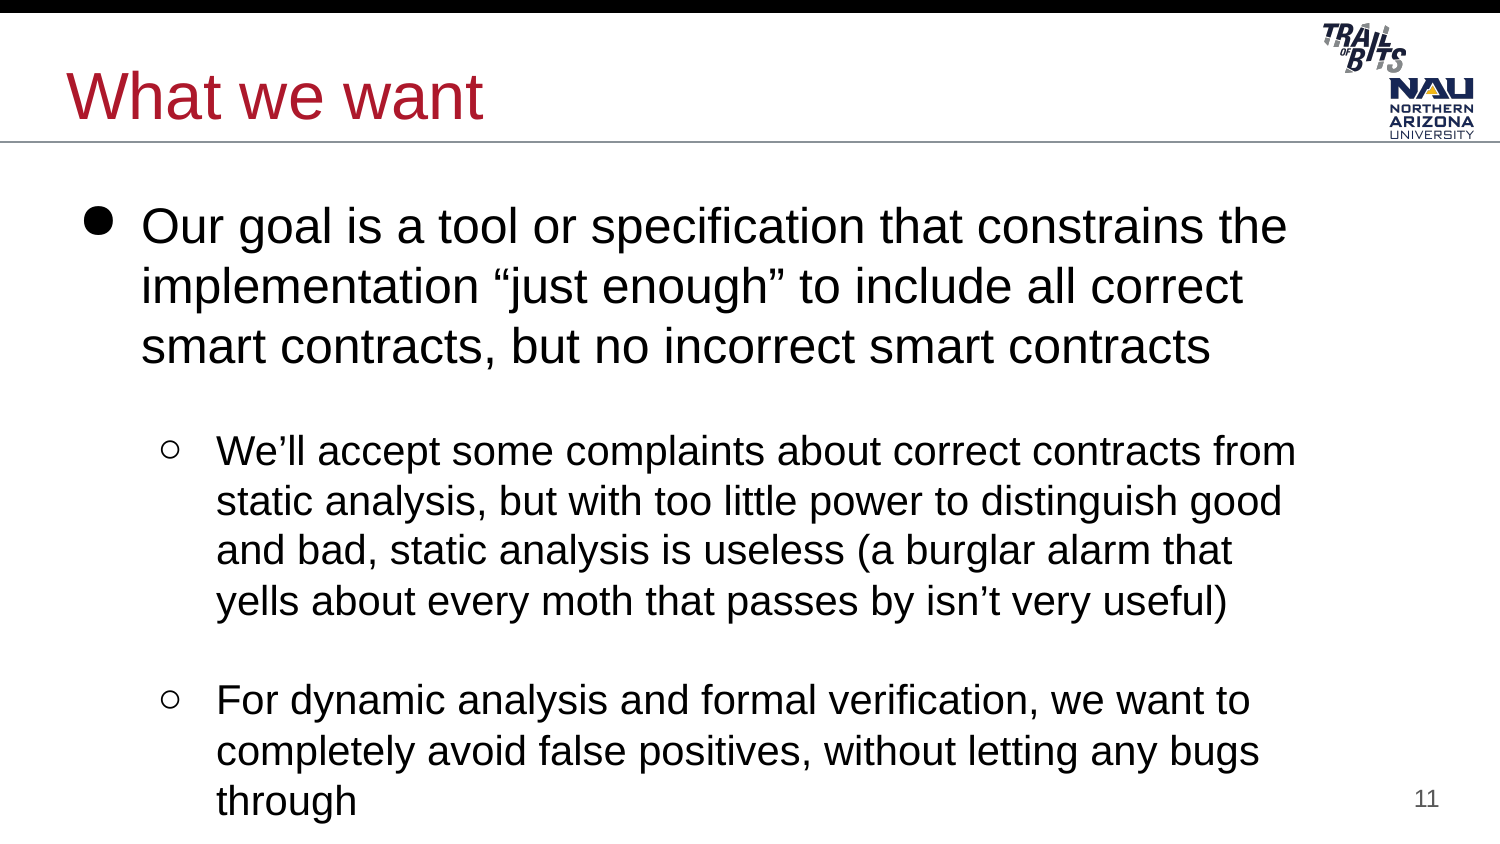

# What we want
Our goal is a tool or specification that constrains the implementation “just enough” to include all correct smart contracts, but no incorrect smart contracts

We’ll accept some complaints about correct contracts from static analysis, but with too little power to distinguish good and bad, static analysis is useless (a burglar alarm that yells about every moth that passes by isn’t very useful)

For dynamic analysis and formal verification, we want to completely avoid false positives, without letting any bugs through

11